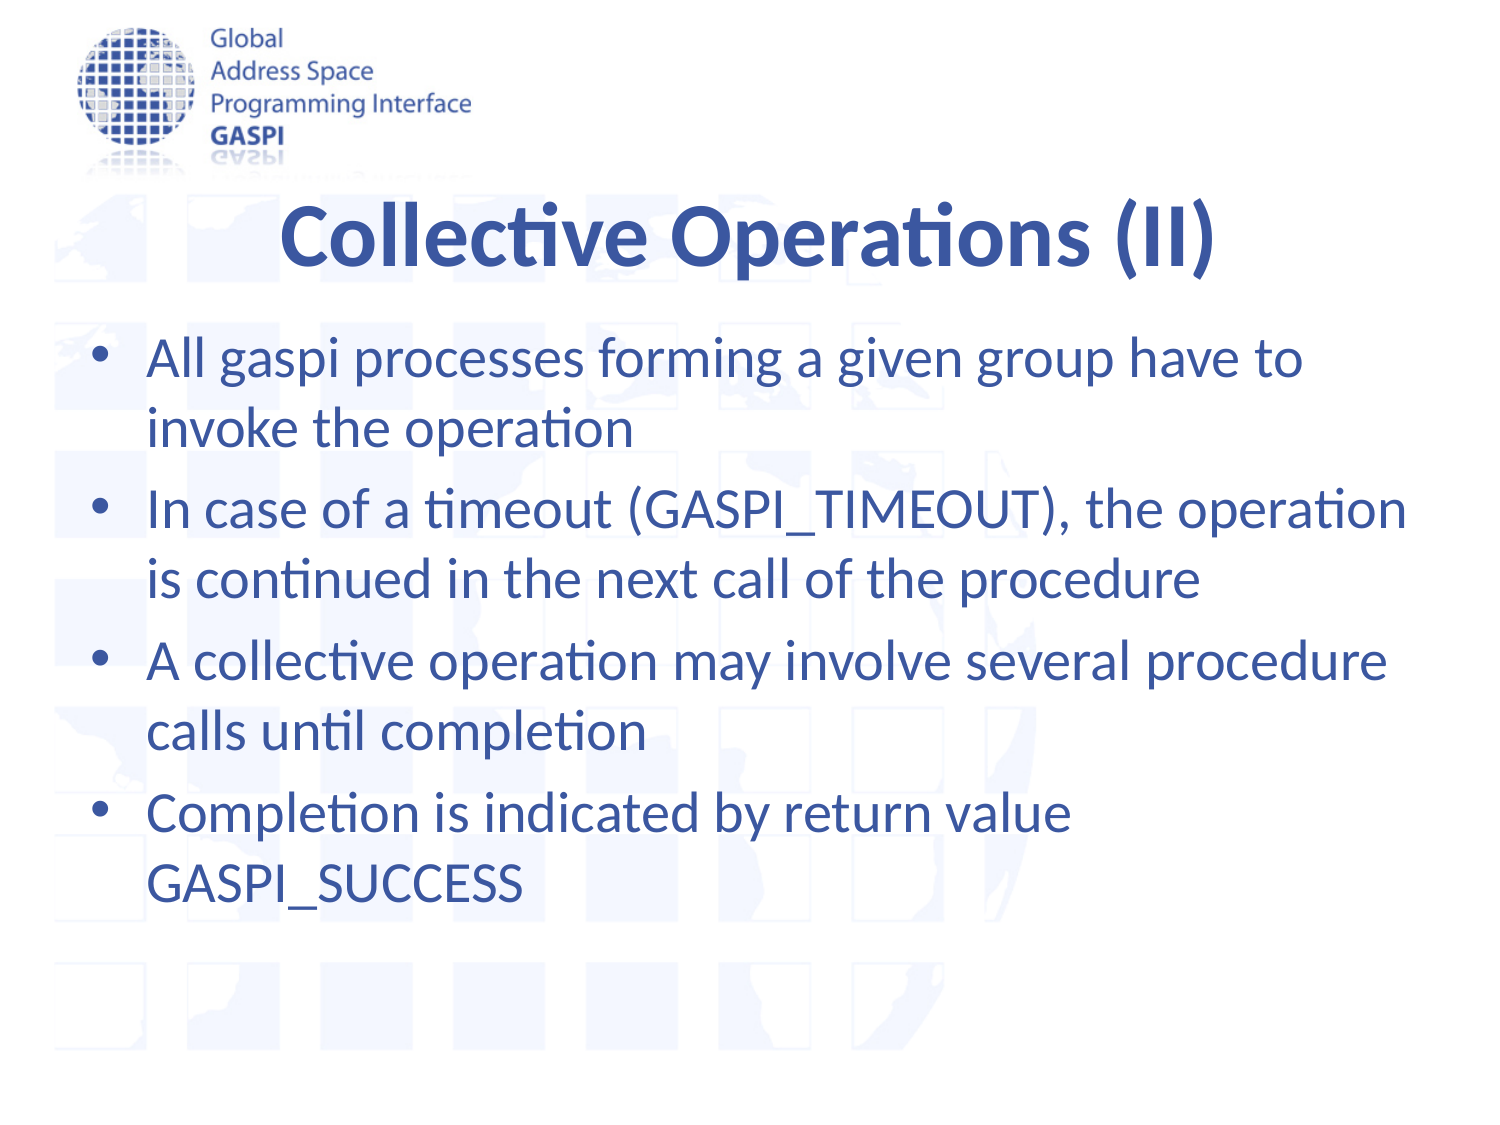

Collective Operations (II)
All gaspi processes forming a given group have to invoke the operation
In case of a timeout (GASPI_TIMEOUT), the operation is continued in the next call of the procedure
A collective operation may involve several procedure calls until completion
Completion is indicated by return value GASPI_SUCCESS